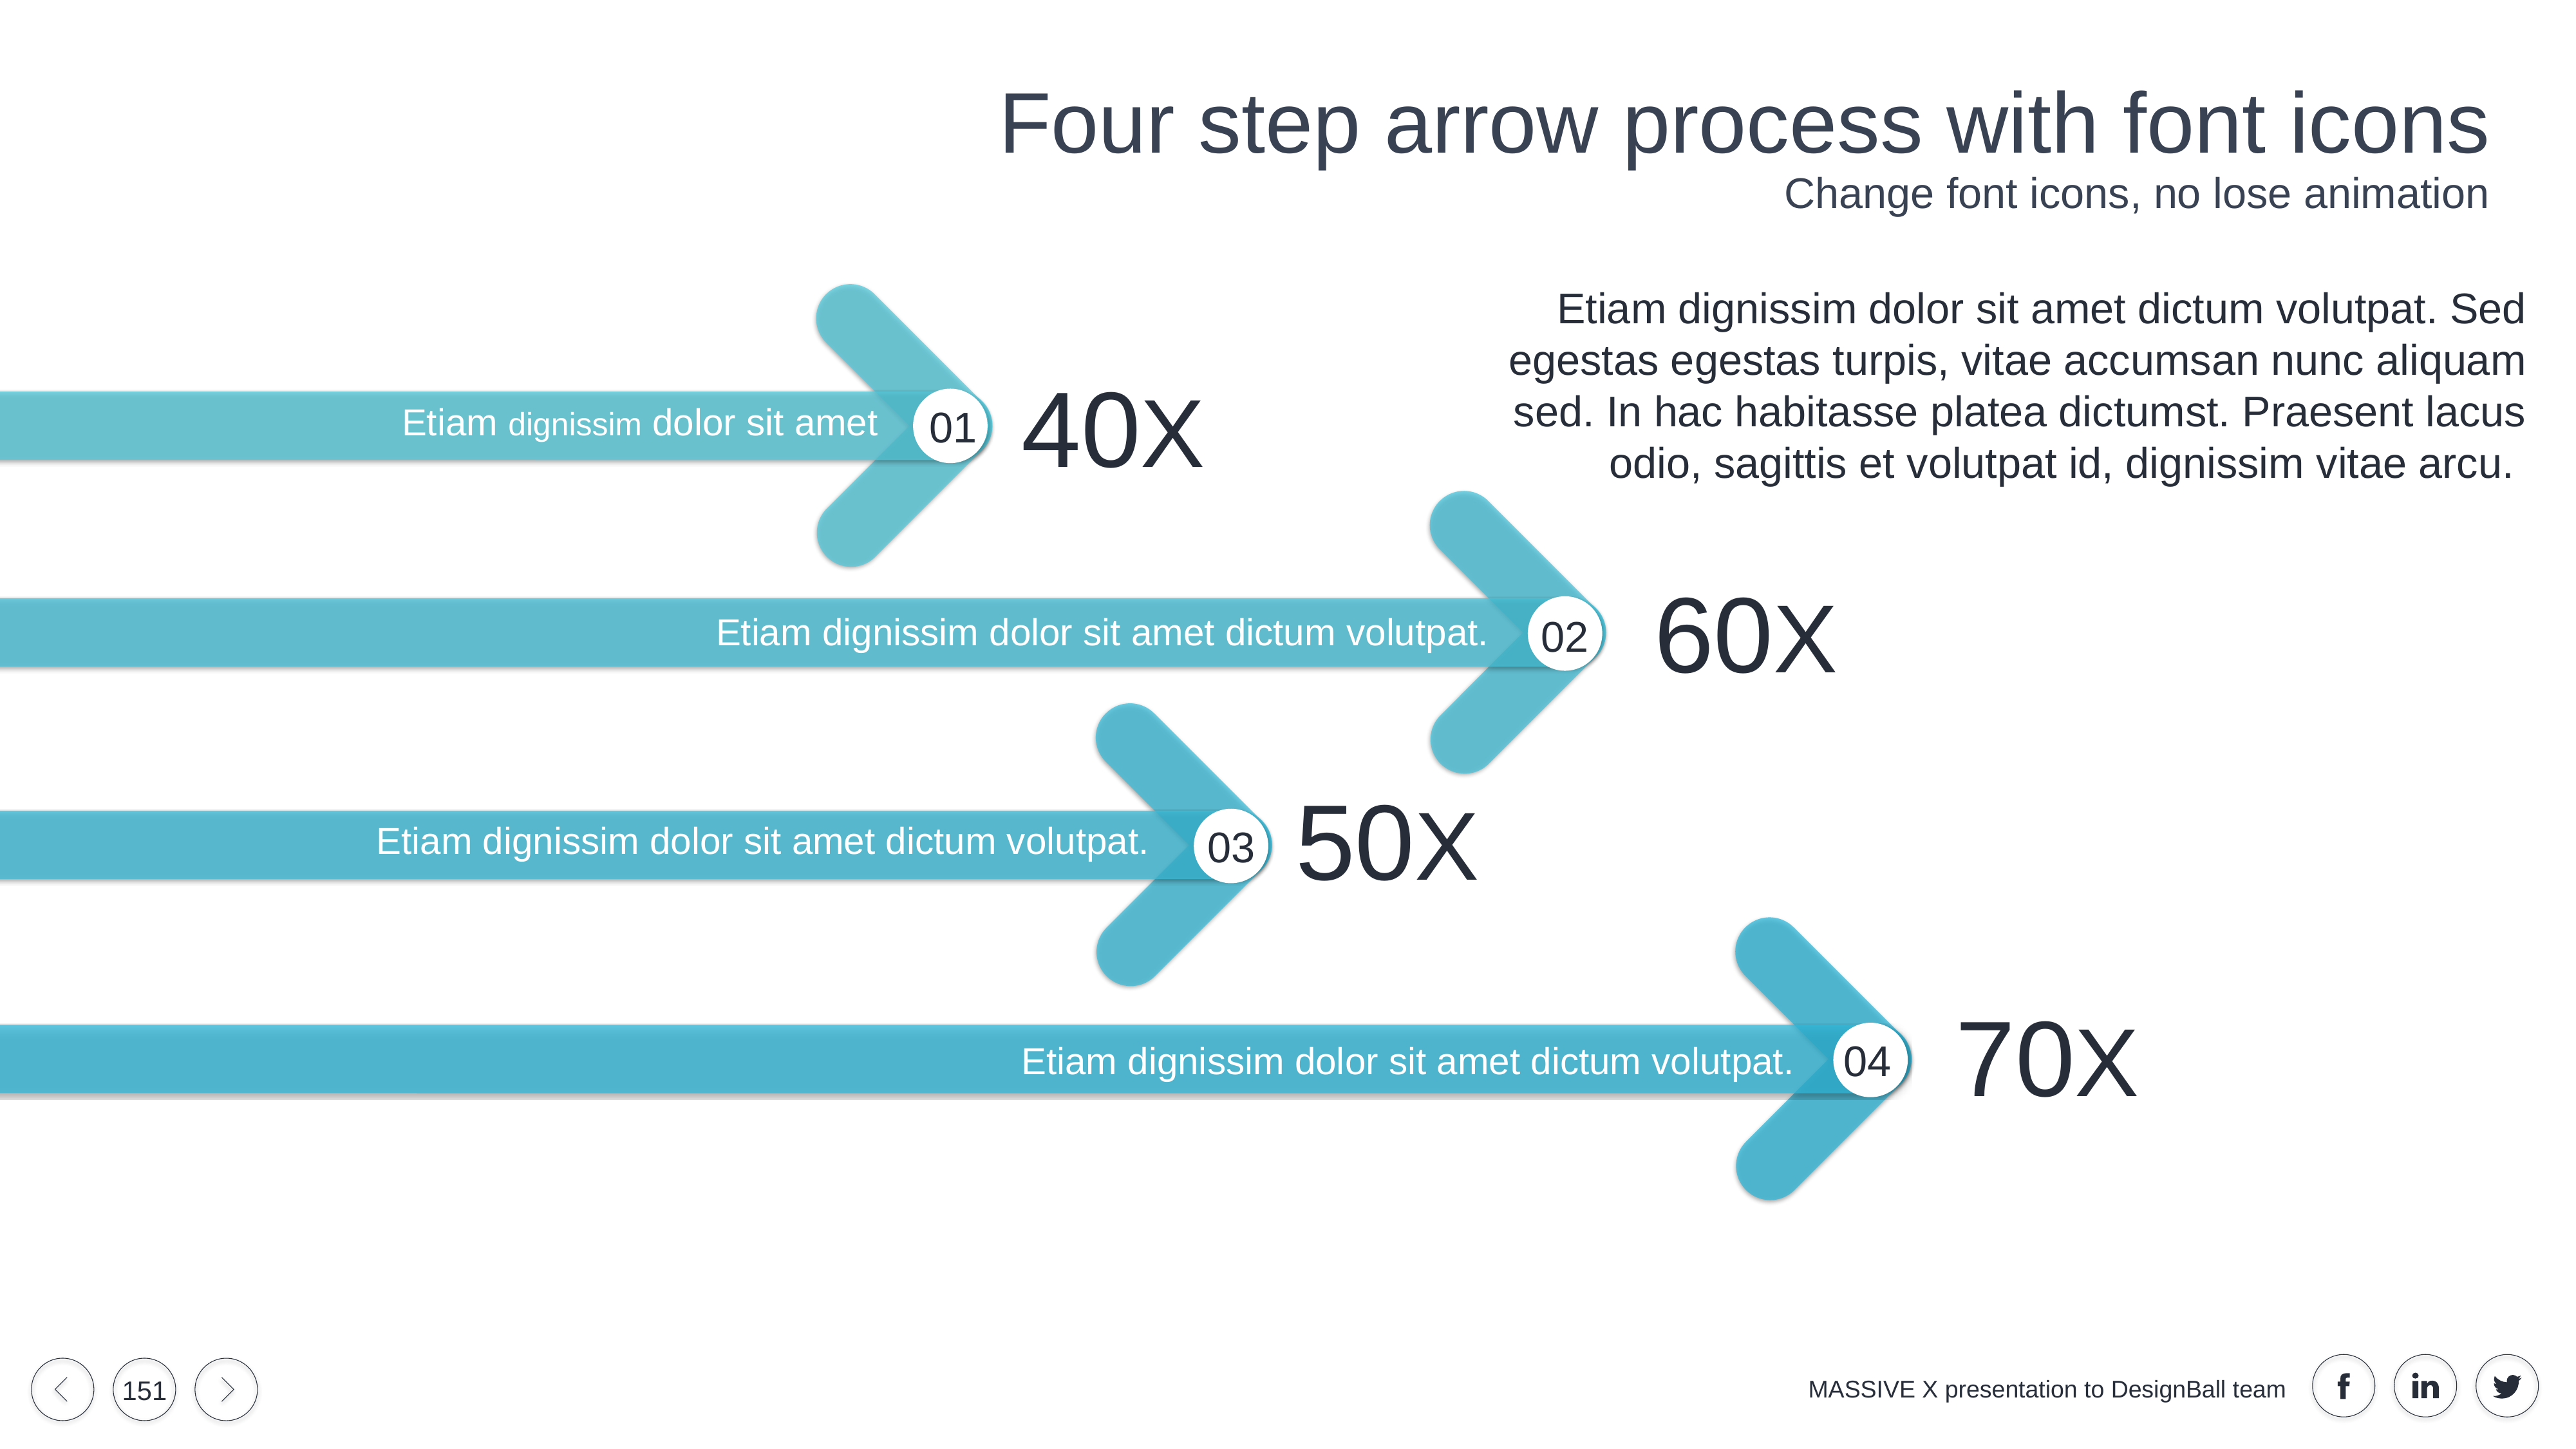

Four step arrow process with font icons
Change font icons, no lose animation

01

Etiam dignissim dolor sit amet
Etiam dignissim dolor sit amet dictum volutpat. Sed egestas egestas turpis, vitae accumsan nunc aliquam sed. In hac habitasse platea dictumst. Praesent lacus odio, sagittis et volutpat id, dignissim vitae arcu.
40X

02
Etiam dignissim dolor sit amet dictum volutpat.
60X

03
Etiam dignissim dolor sit amet dictum volutpat.
50X

04
Etiam dignissim dolor sit amet dictum volutpat.
70X